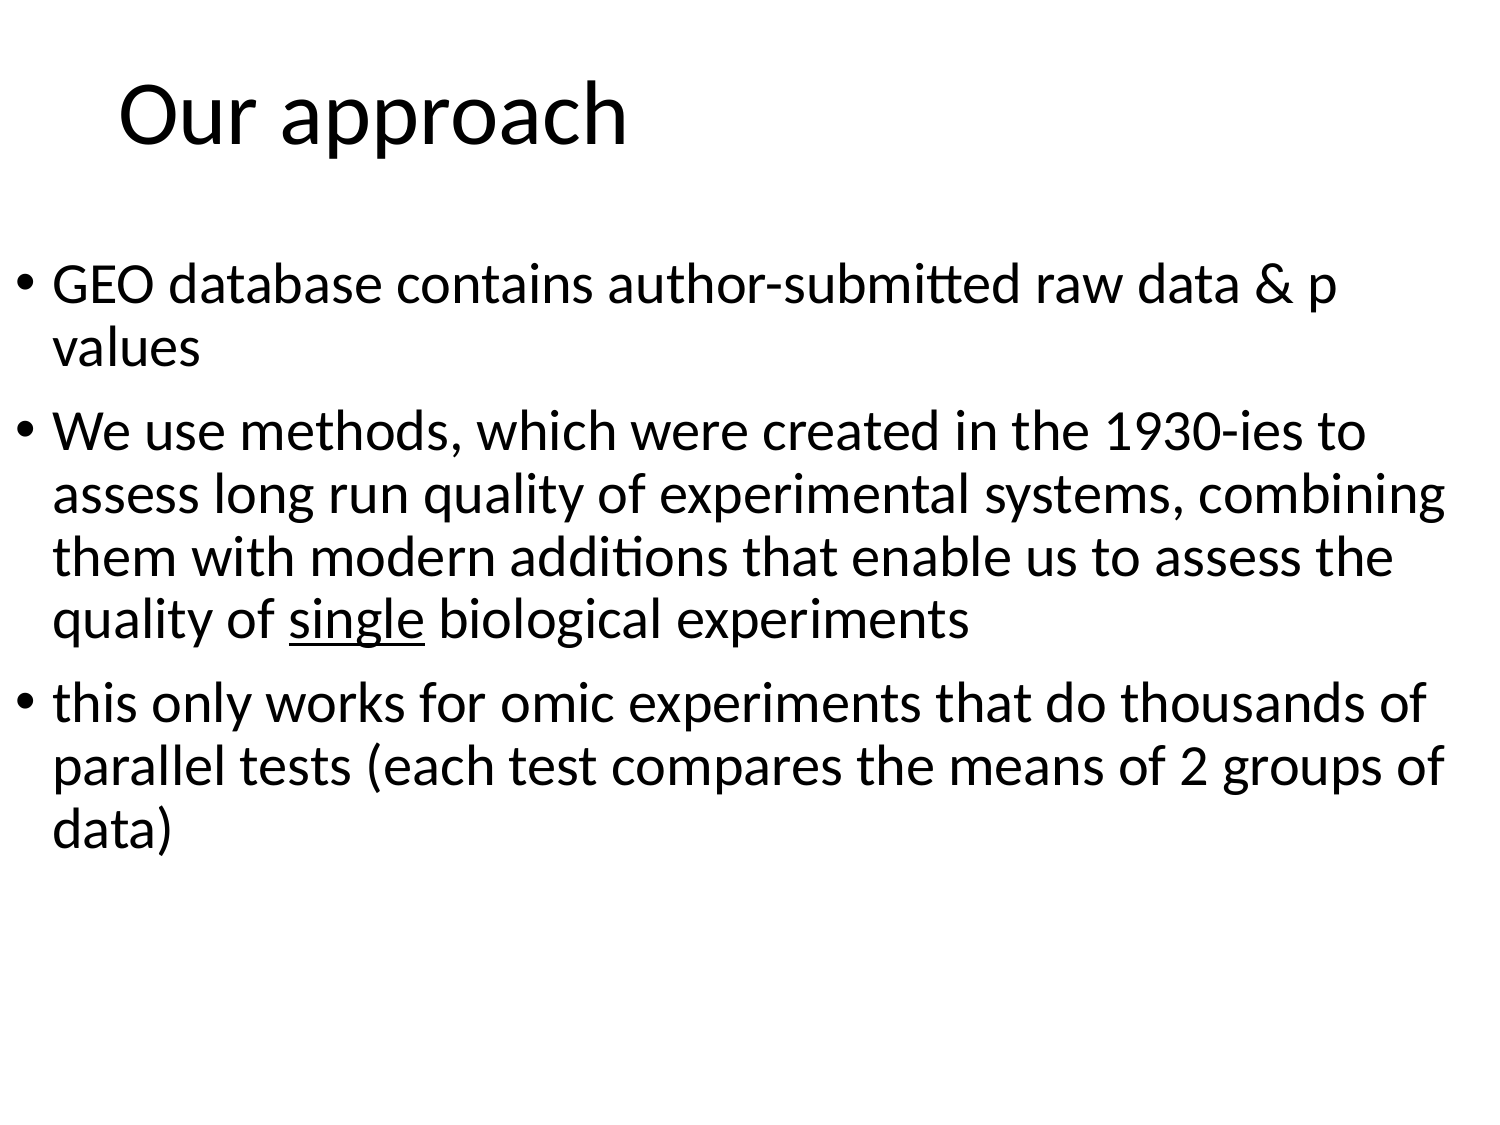

# Our approach
GEO database contains author-submitted raw data & p values
We use methods, which were created in the 1930-ies to assess long run quality of experimental systems, combining them with modern additions that enable us to assess the quality of single biological experiments
this only works for omic experiments that do thousands of parallel tests (each test compares the means of 2 groups of data)